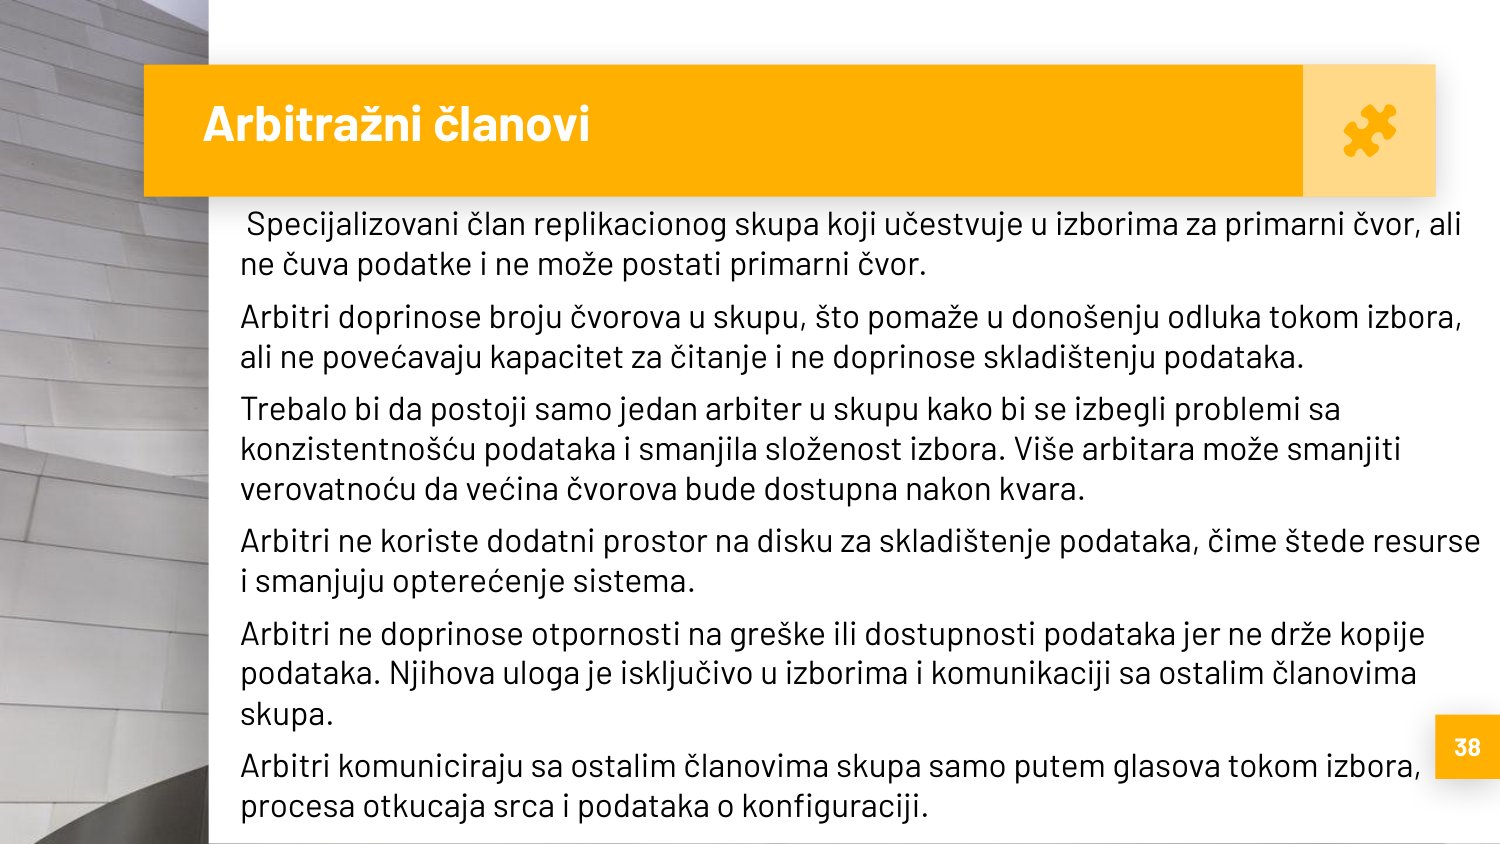

Arbitražni članovi

 Specijalizovani član replikacionog skupa koji učestvuje u izborima za primarni čvor, ali ne čuva podatke i ne može postati primarni čvor.
Arbitri doprinose broju čvorova u skupu, što pomaže u donošenju odluka tokom izbora, ali ne povećavaju kapacitet za čitanje i ne doprinose skladištenju podataka.
Trebalo bi da postoji samo jedan arbiter u skupu kako bi se izbegli problemi sa konzistentnošću podataka i smanjila složenost izbora. Više arbitara može smanjiti verovatnoću da većina čvorova bude dostupna nakon kvara.
Arbitri ne koriste dodatni prostor na disku za skladištenje podataka, čime štede resurse i smanjuju opterećenje sistema.
Arbitri ne doprinose otpornosti na greške ili dostupnosti podataka jer ne drže kopije podataka. Njihova uloga je isključivo u izborima i komunikaciji sa ostalim članovima skupa.
Arbitri komuniciraju sa ostalim članovima skupa samo putem glasova tokom izbora, procesa otkucaja srca i podataka o konfiguraciji.
38